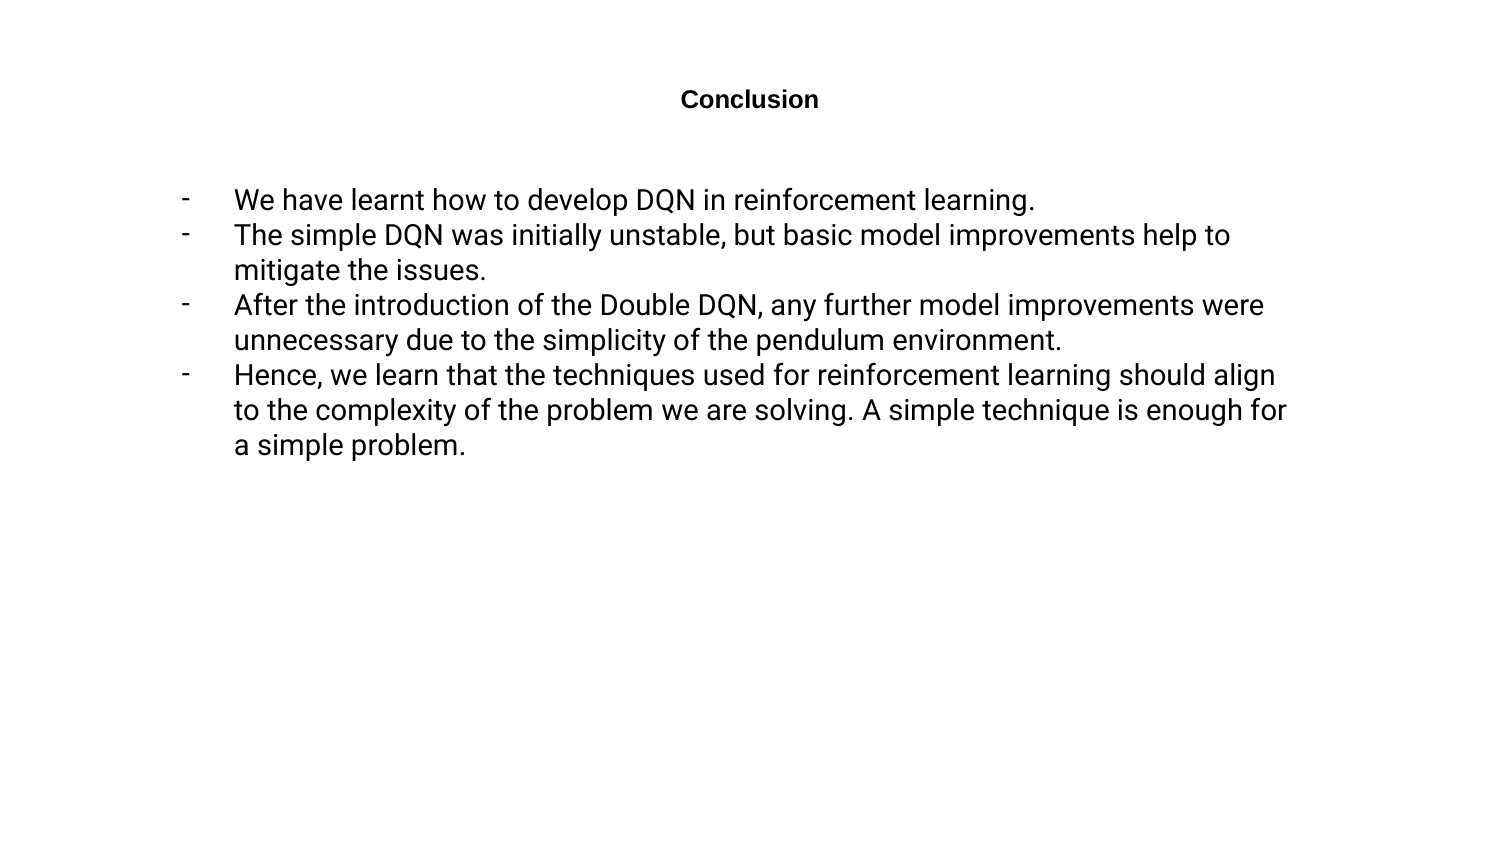

# Conclusion
We have learnt how to develop DQN in reinforcement learning.
The simple DQN was initially unstable, but basic model improvements help to mitigate the issues.
After the introduction of the Double DQN, any further model improvements were unnecessary due to the simplicity of the pendulum environment.
Hence, we learn that the techniques used for reinforcement learning should align to the complexity of the problem we are solving. A simple technique is enough for a simple problem.